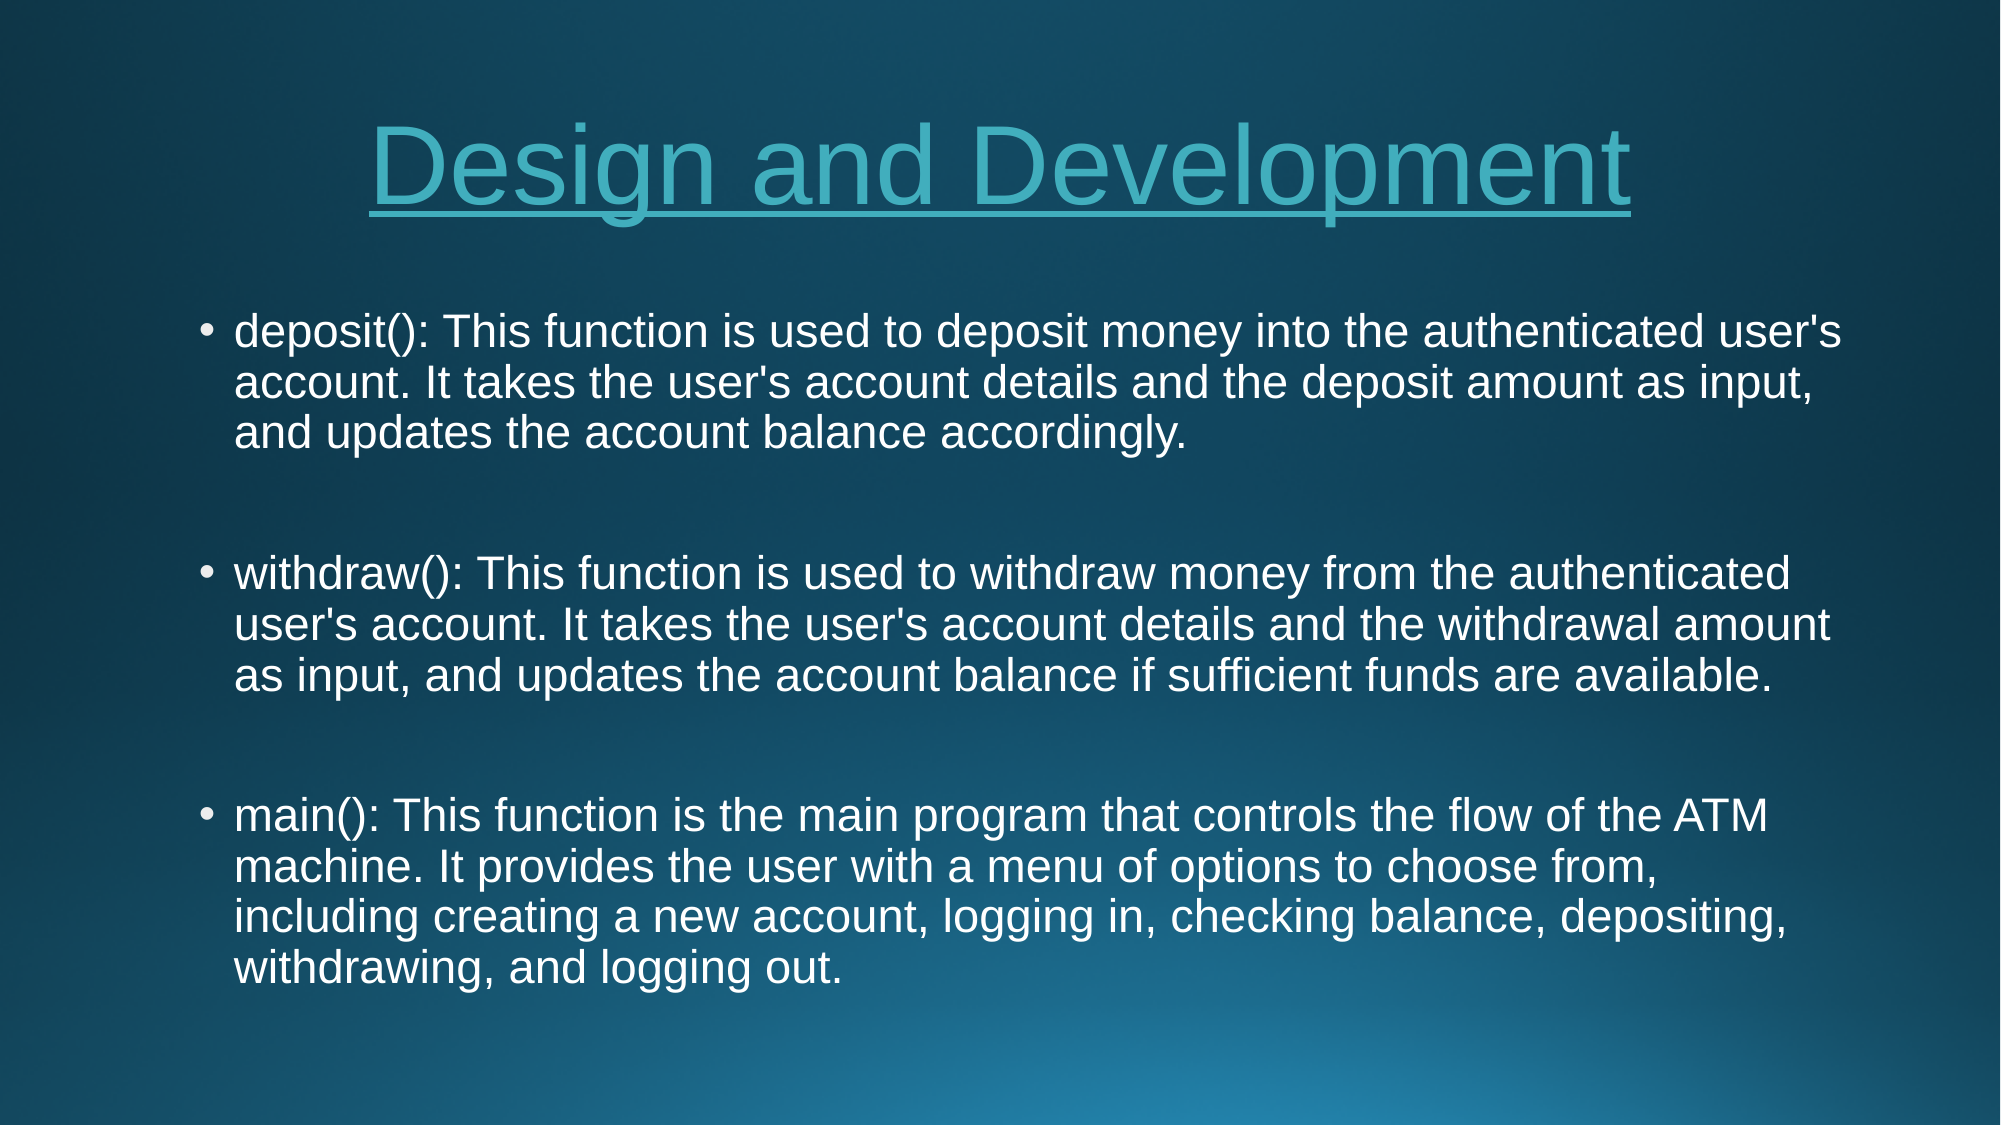

# Design and Development
deposit(): This function is used to deposit money into the authenticated user's account. It takes the user's account details and the deposit amount as input, and updates the account balance accordingly.

withdraw(): This function is used to withdraw money from the authenticated user's account. It takes the user's account details and the withdrawal amount as input, and updates the account balance if sufficient funds are available.

main(): This function is the main program that controls the flow of the ATM machine. It provides the user with a menu of options to choose from, including creating a new account, logging in, checking balance, depositing, withdrawing, and logging out.